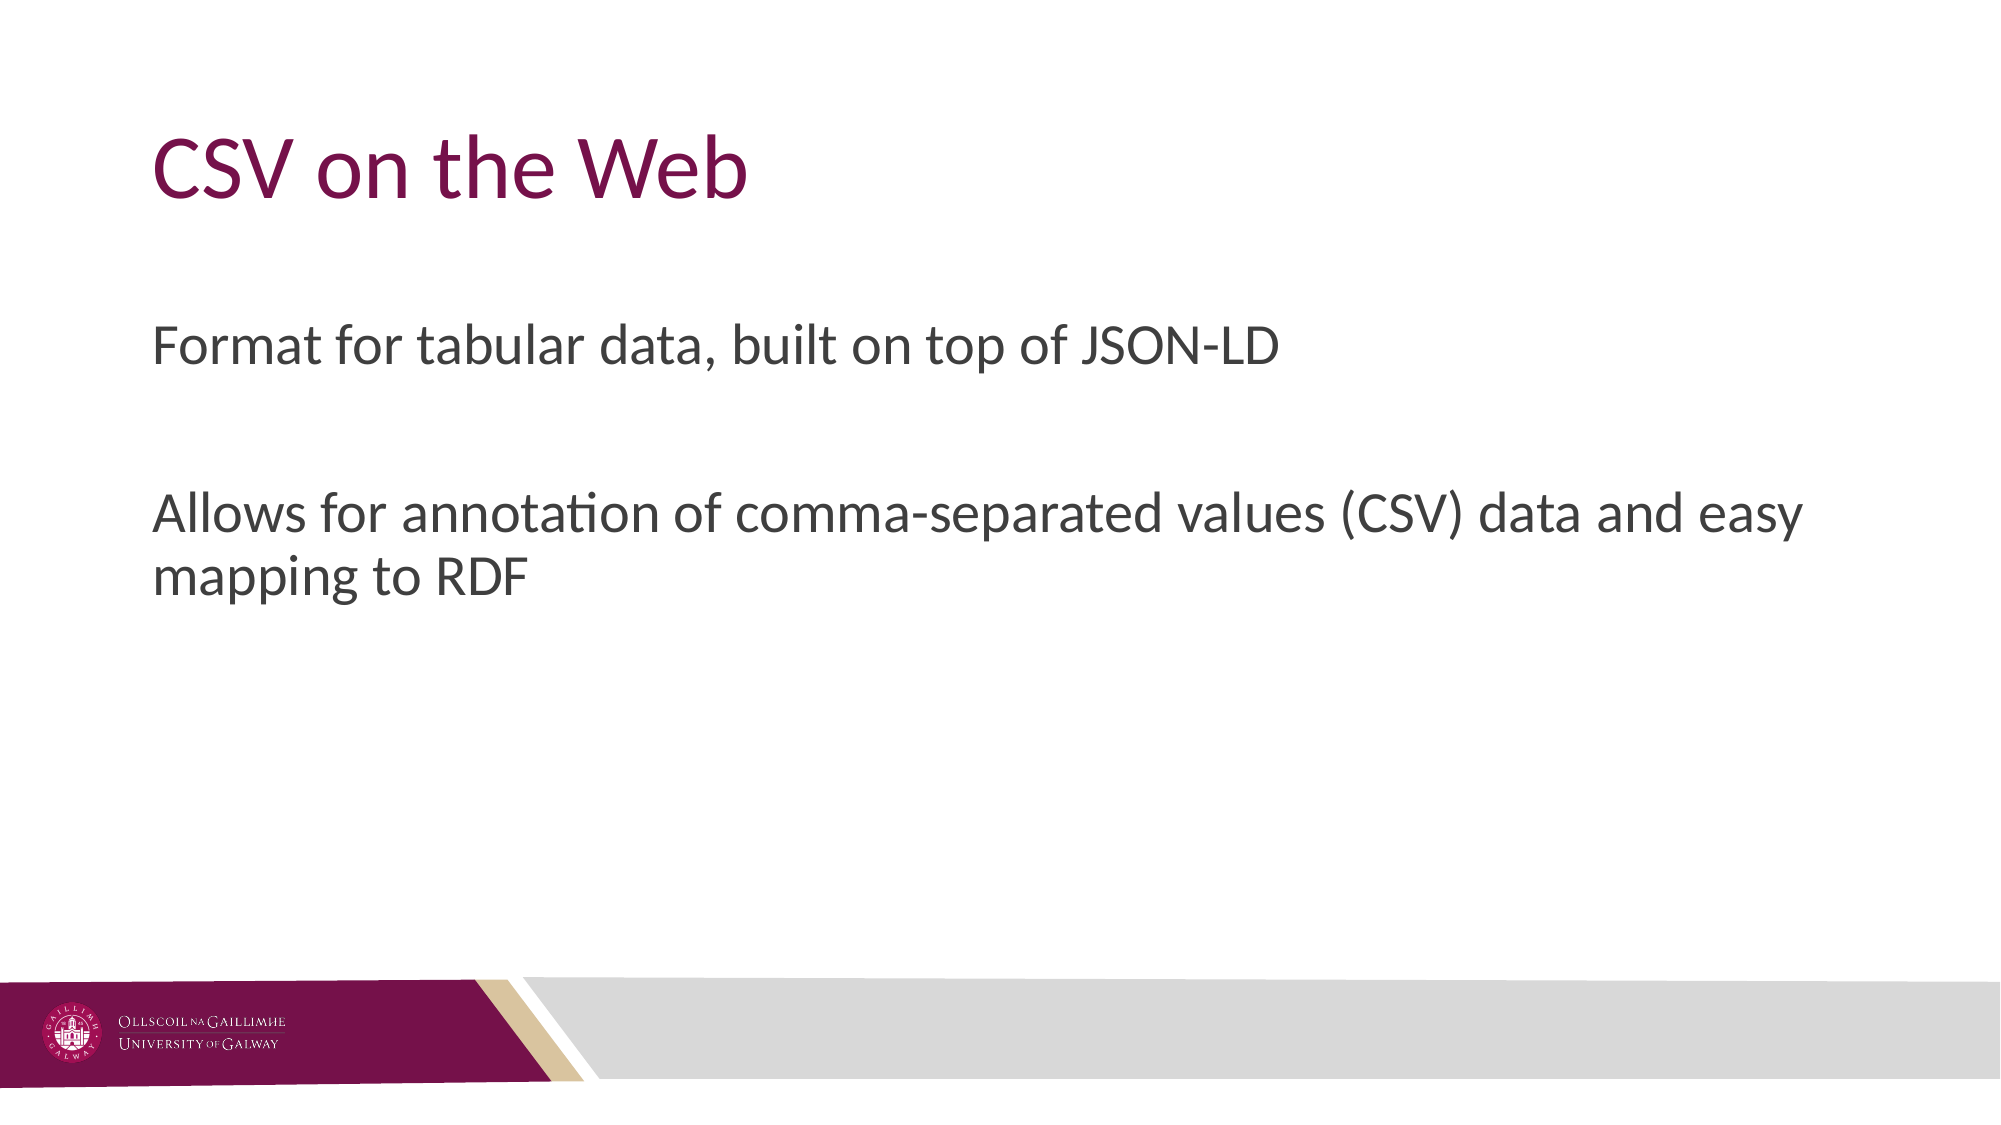

# CSV on the Web
Format for tabular data, built on top of JSON-LD

Allows for annotation of comma-separated values (CSV) data and easy mapping to RDF